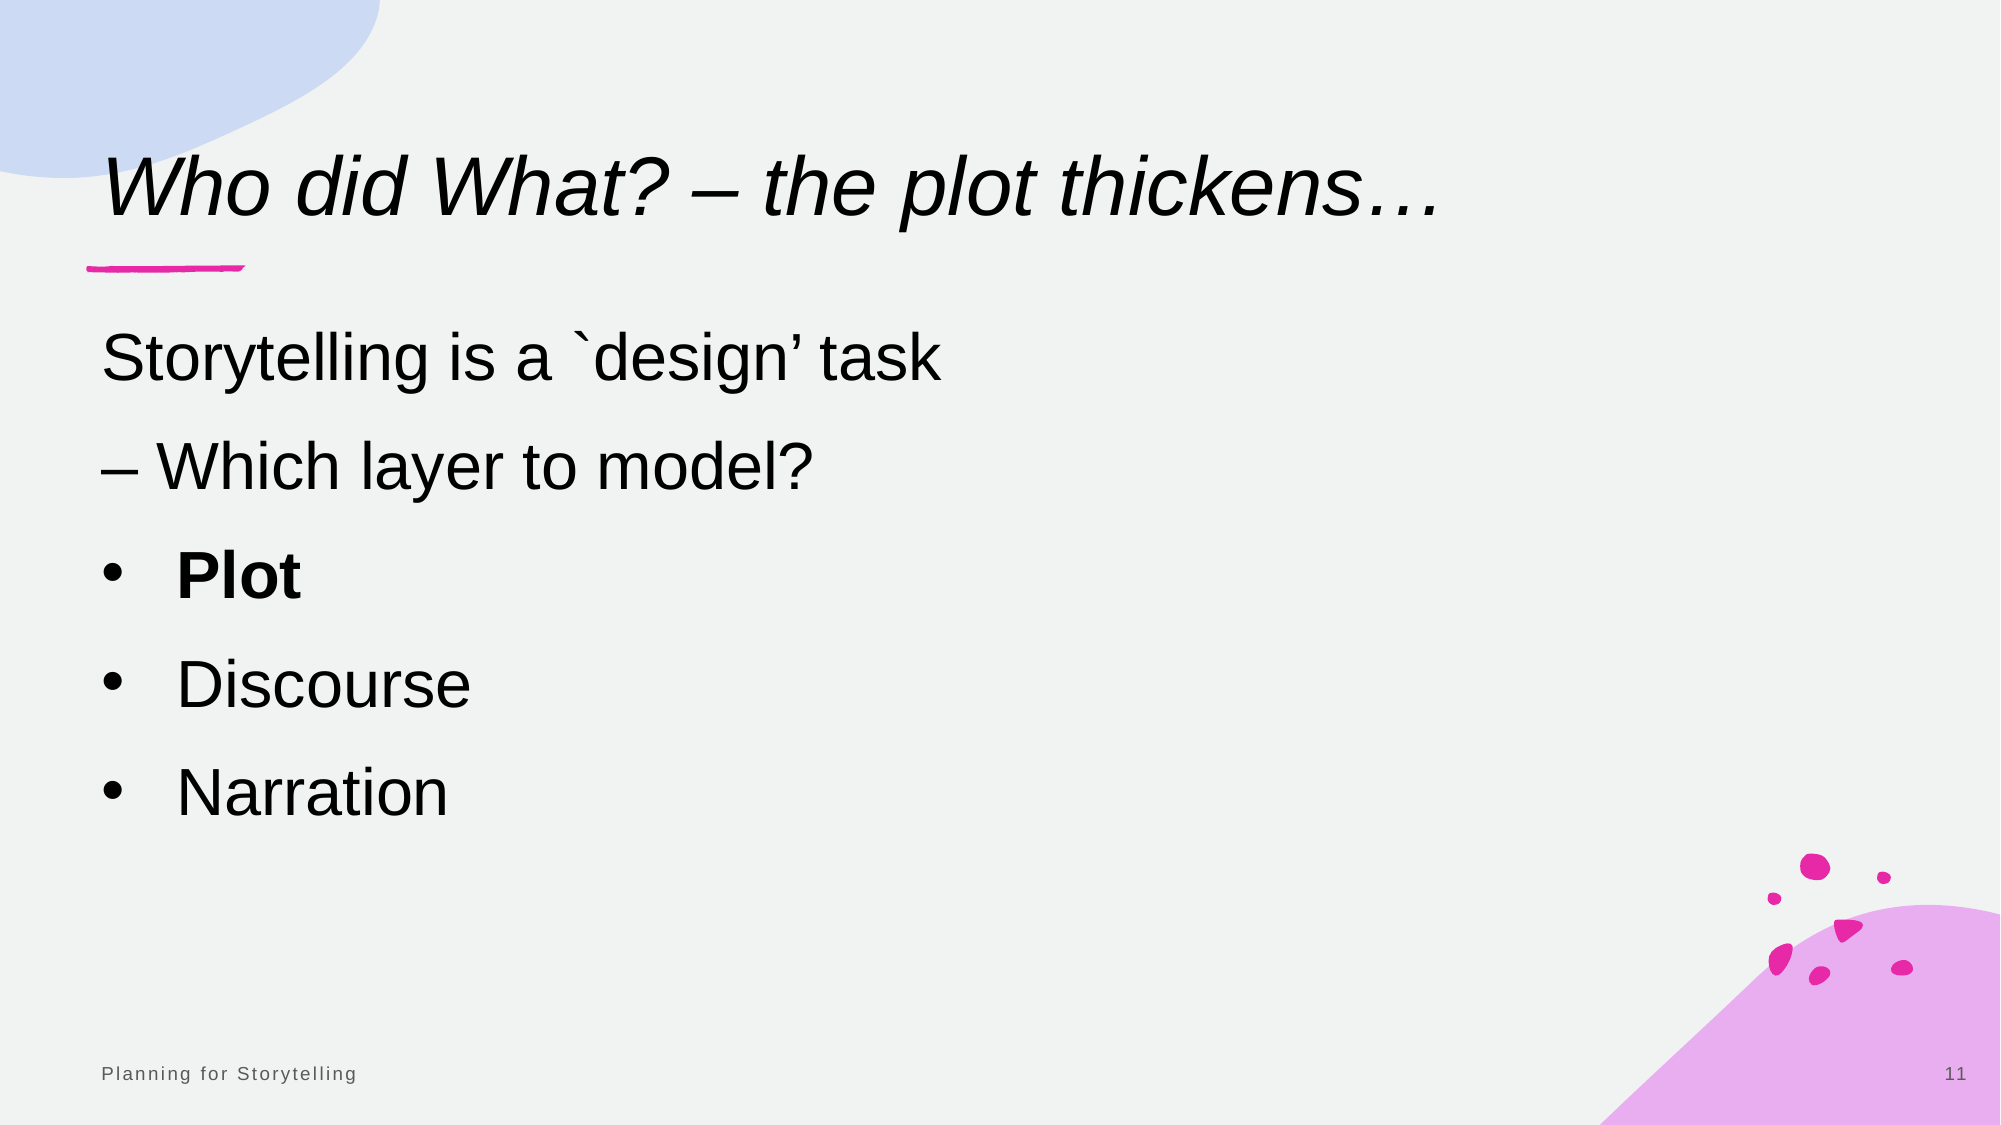

# Who did What? – the plot thickens…
Storytelling is a `design’ task
– Which layer to model?
Plot
Discourse
Narration
Planning for Storytelling
11